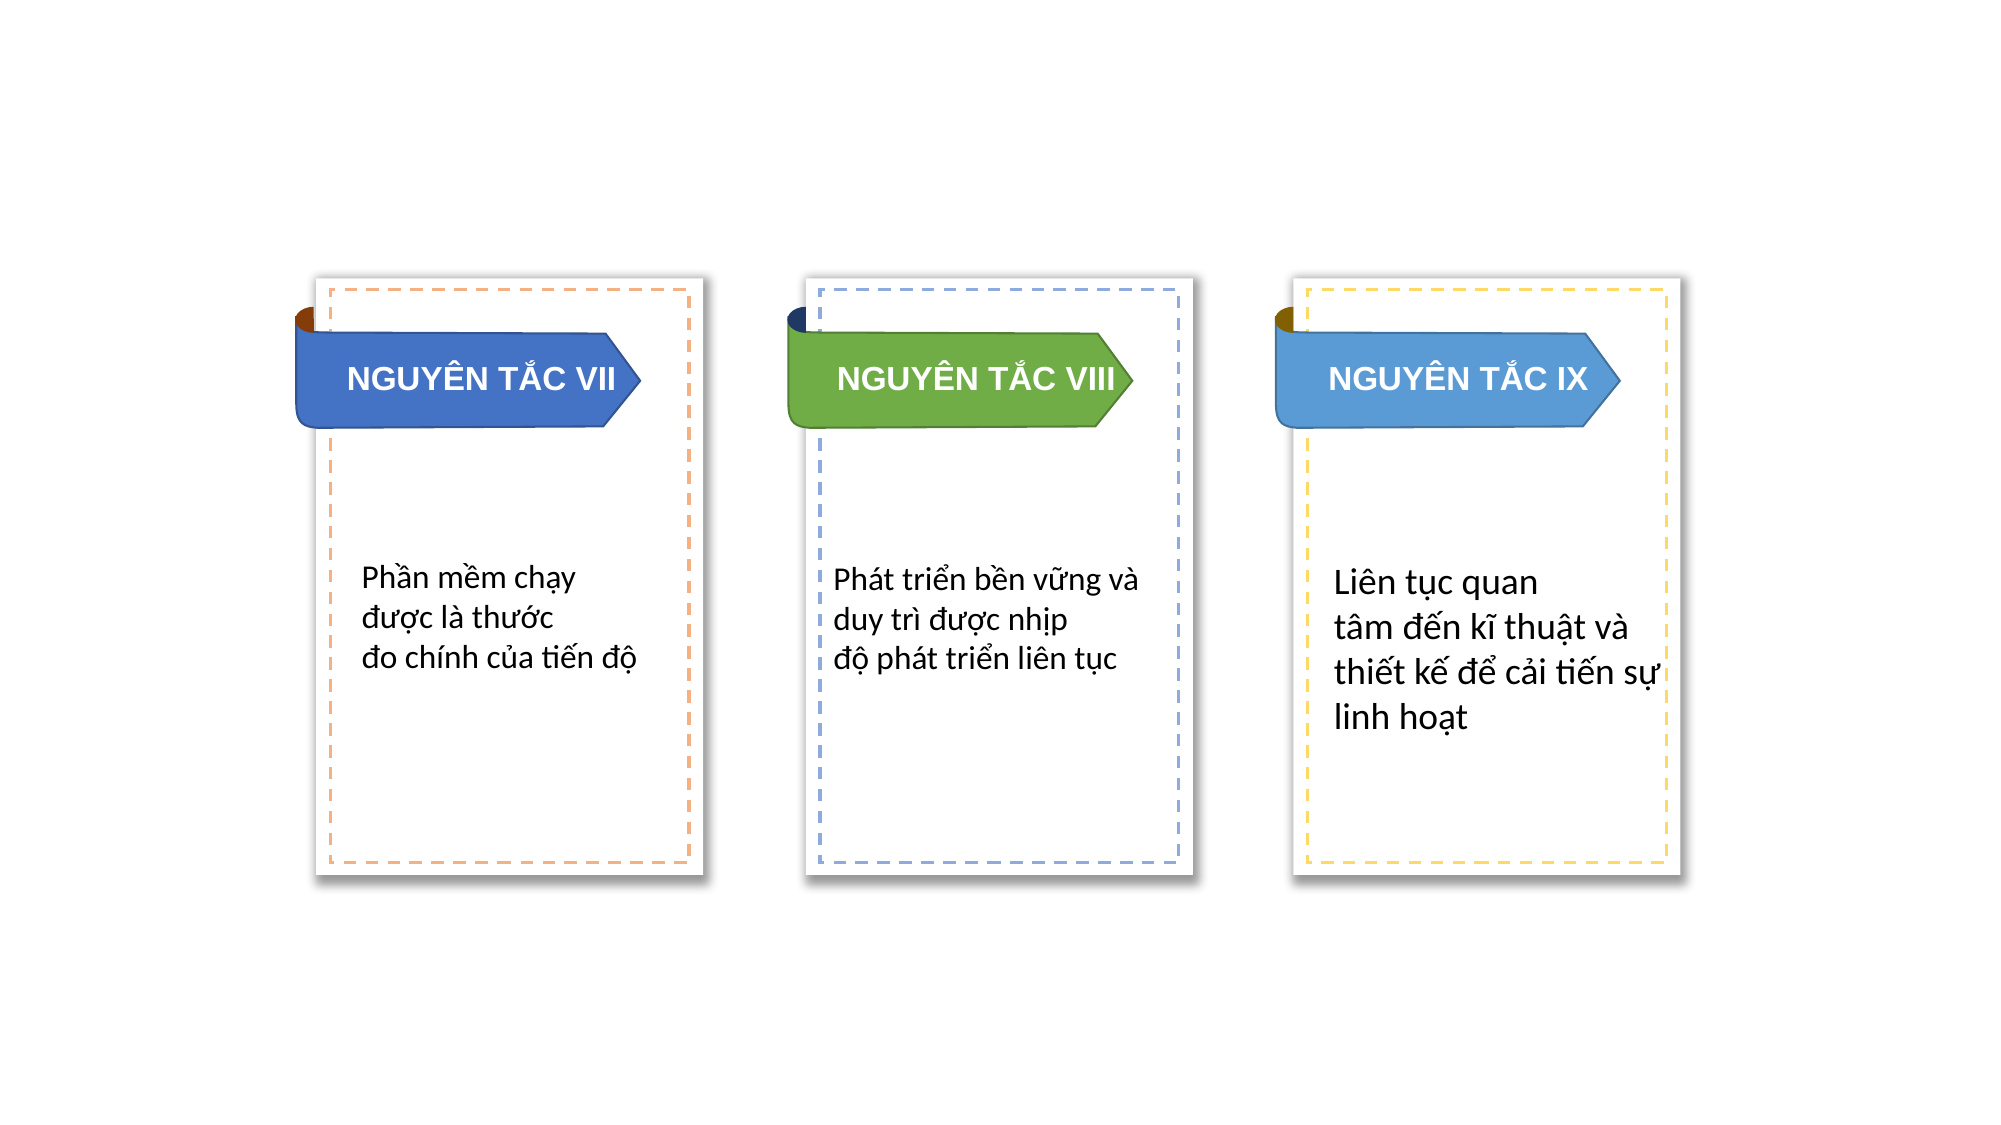

NGUYÊN TẮC VIII
NGUYÊN TẮC VII
NGUYÊN TẮC IX
Phần mềm chạy được là thước đo chính của tiến độ

Phát triển bền vững và duy trì được nhịp độ phát triển liên tục

Liên tục quan tâm đến kĩ thuật và thiết kế để cải tiến sự linh hoạt